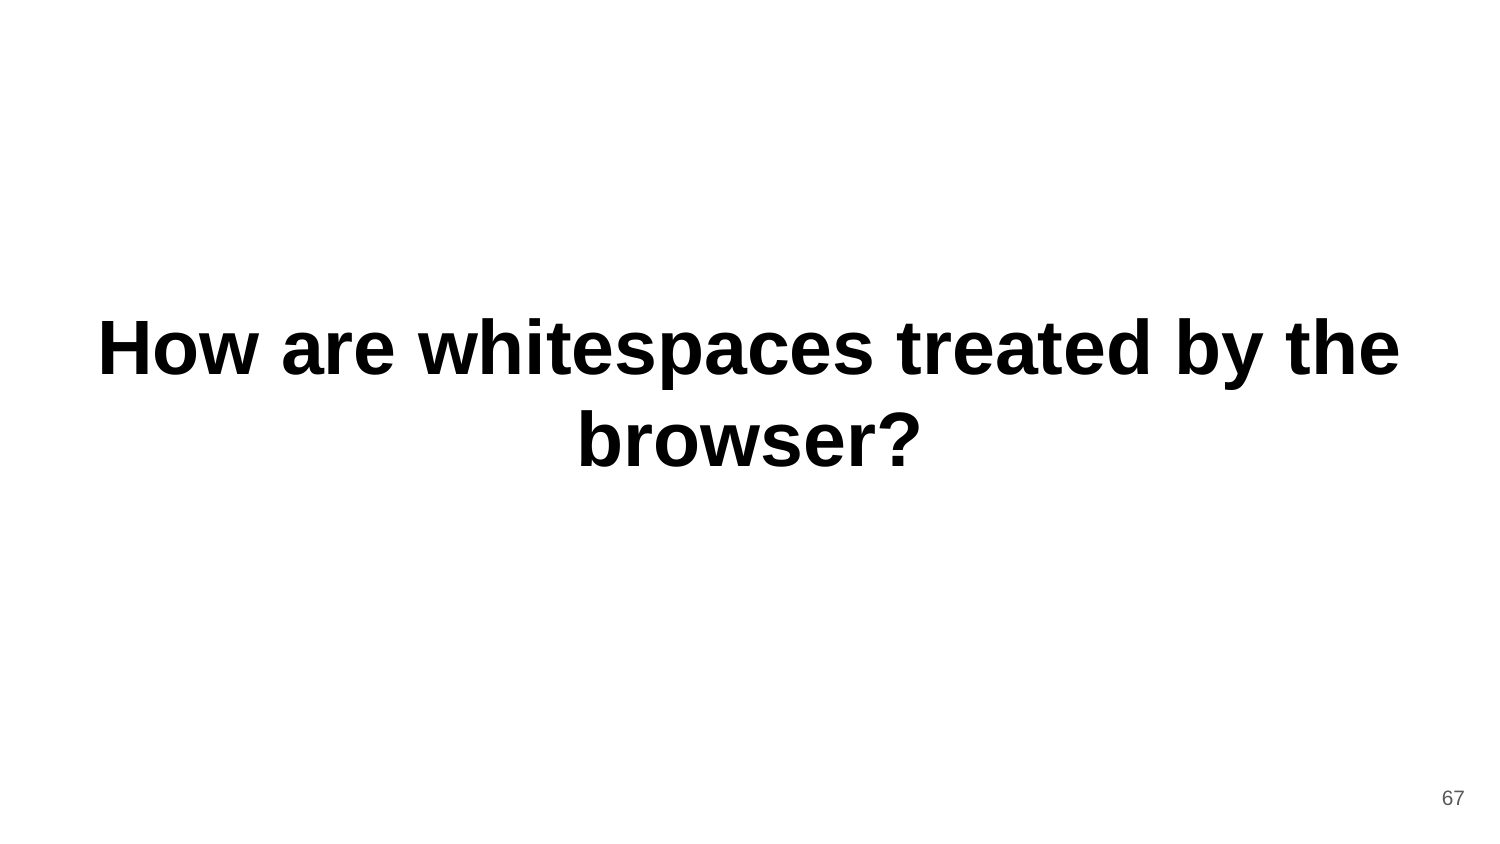

How are whitespaces treated by the browser?
67